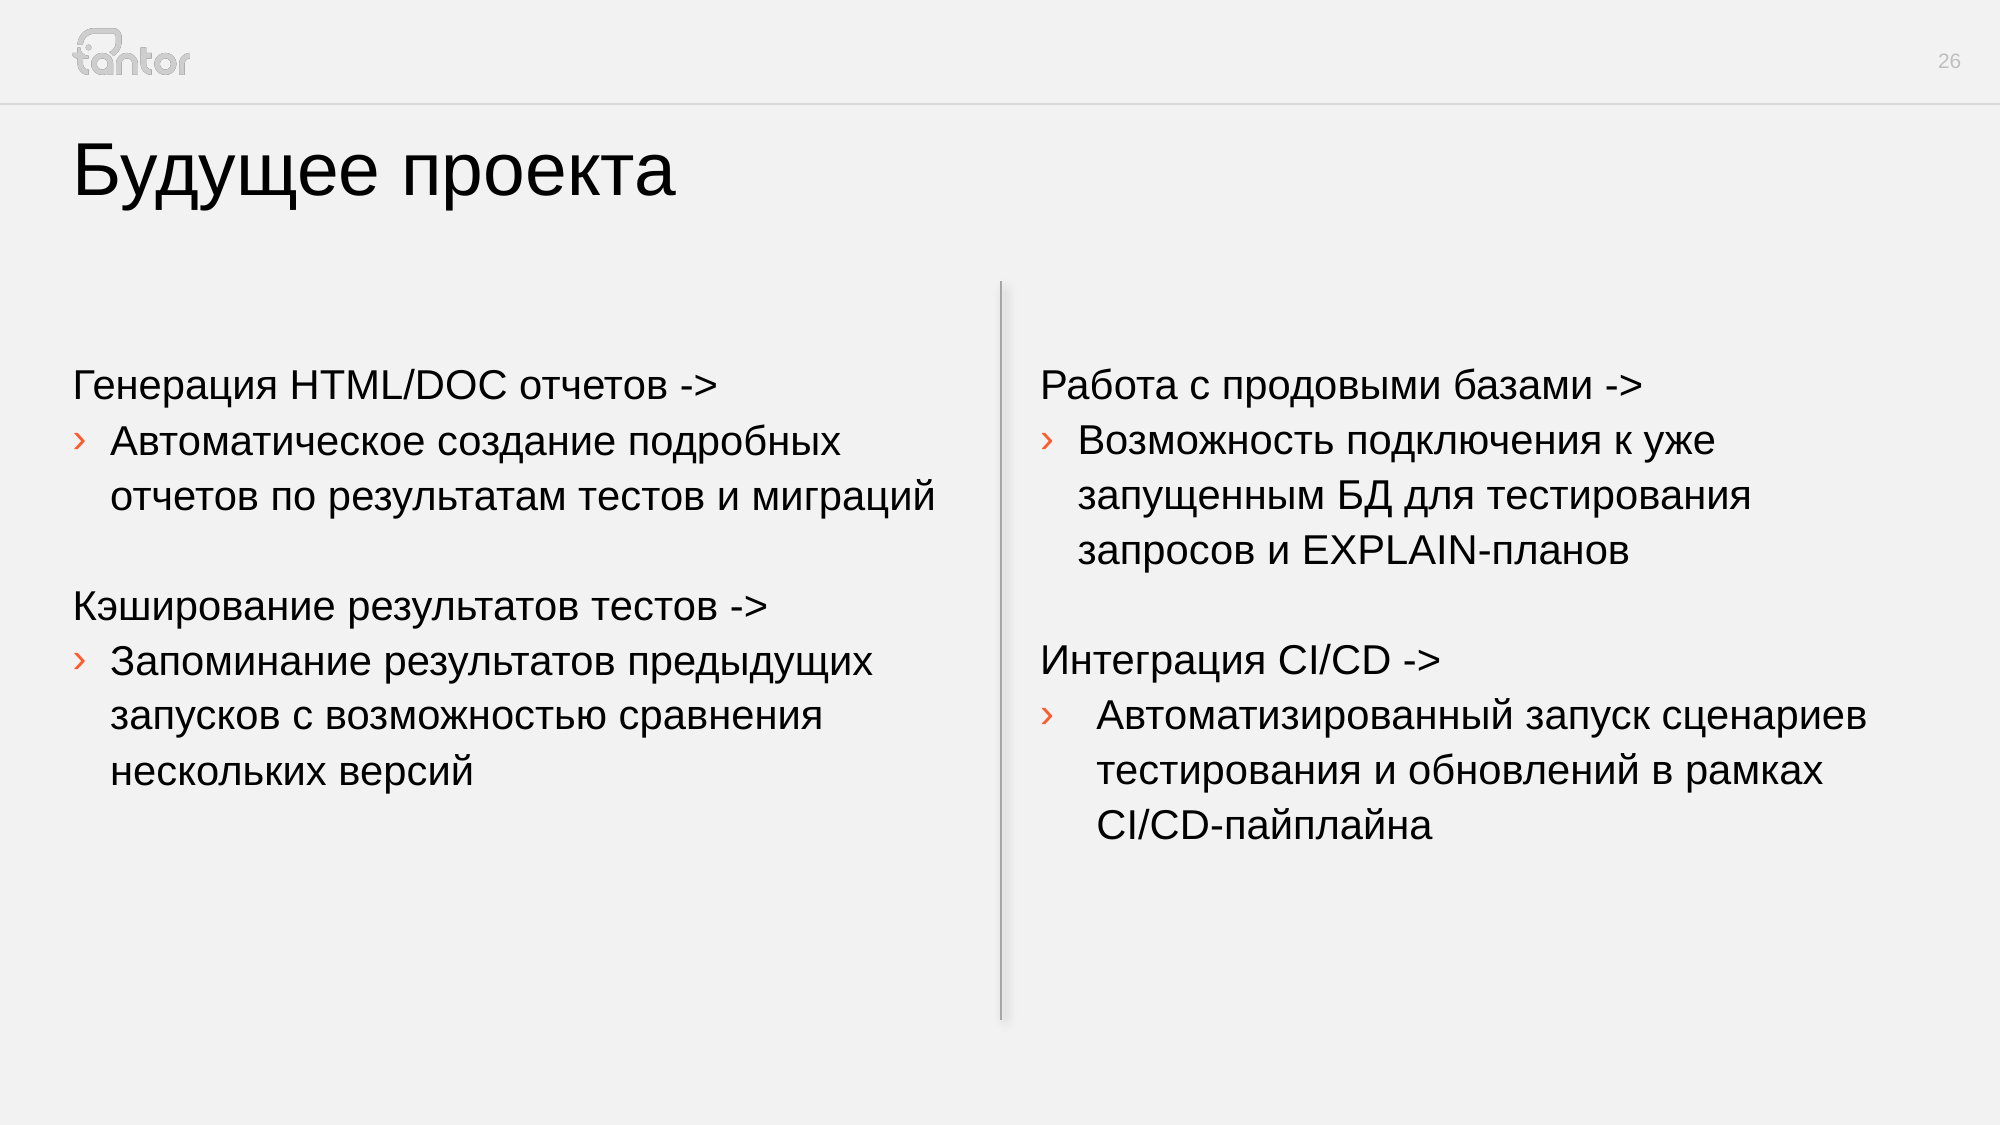

# Будущее проекта
Работа с продовыми базами ->
Возможность подключения к уже запущенным БД для тестирования запросов и EXPLAIN-планов

Интеграция CI/CD ->
Автоматизированный запуск сценариев тестирования и обновлений в рамках CI/CD-пайплайна
Генерация HTML/DOC отчетов ->
Автоматическое создание подробных отчетов по результатам тестов и миграций

Кэширование результатов тестов ->
Запоминание результатов предыдущих запусков с возможностью сравнения нескольких версий